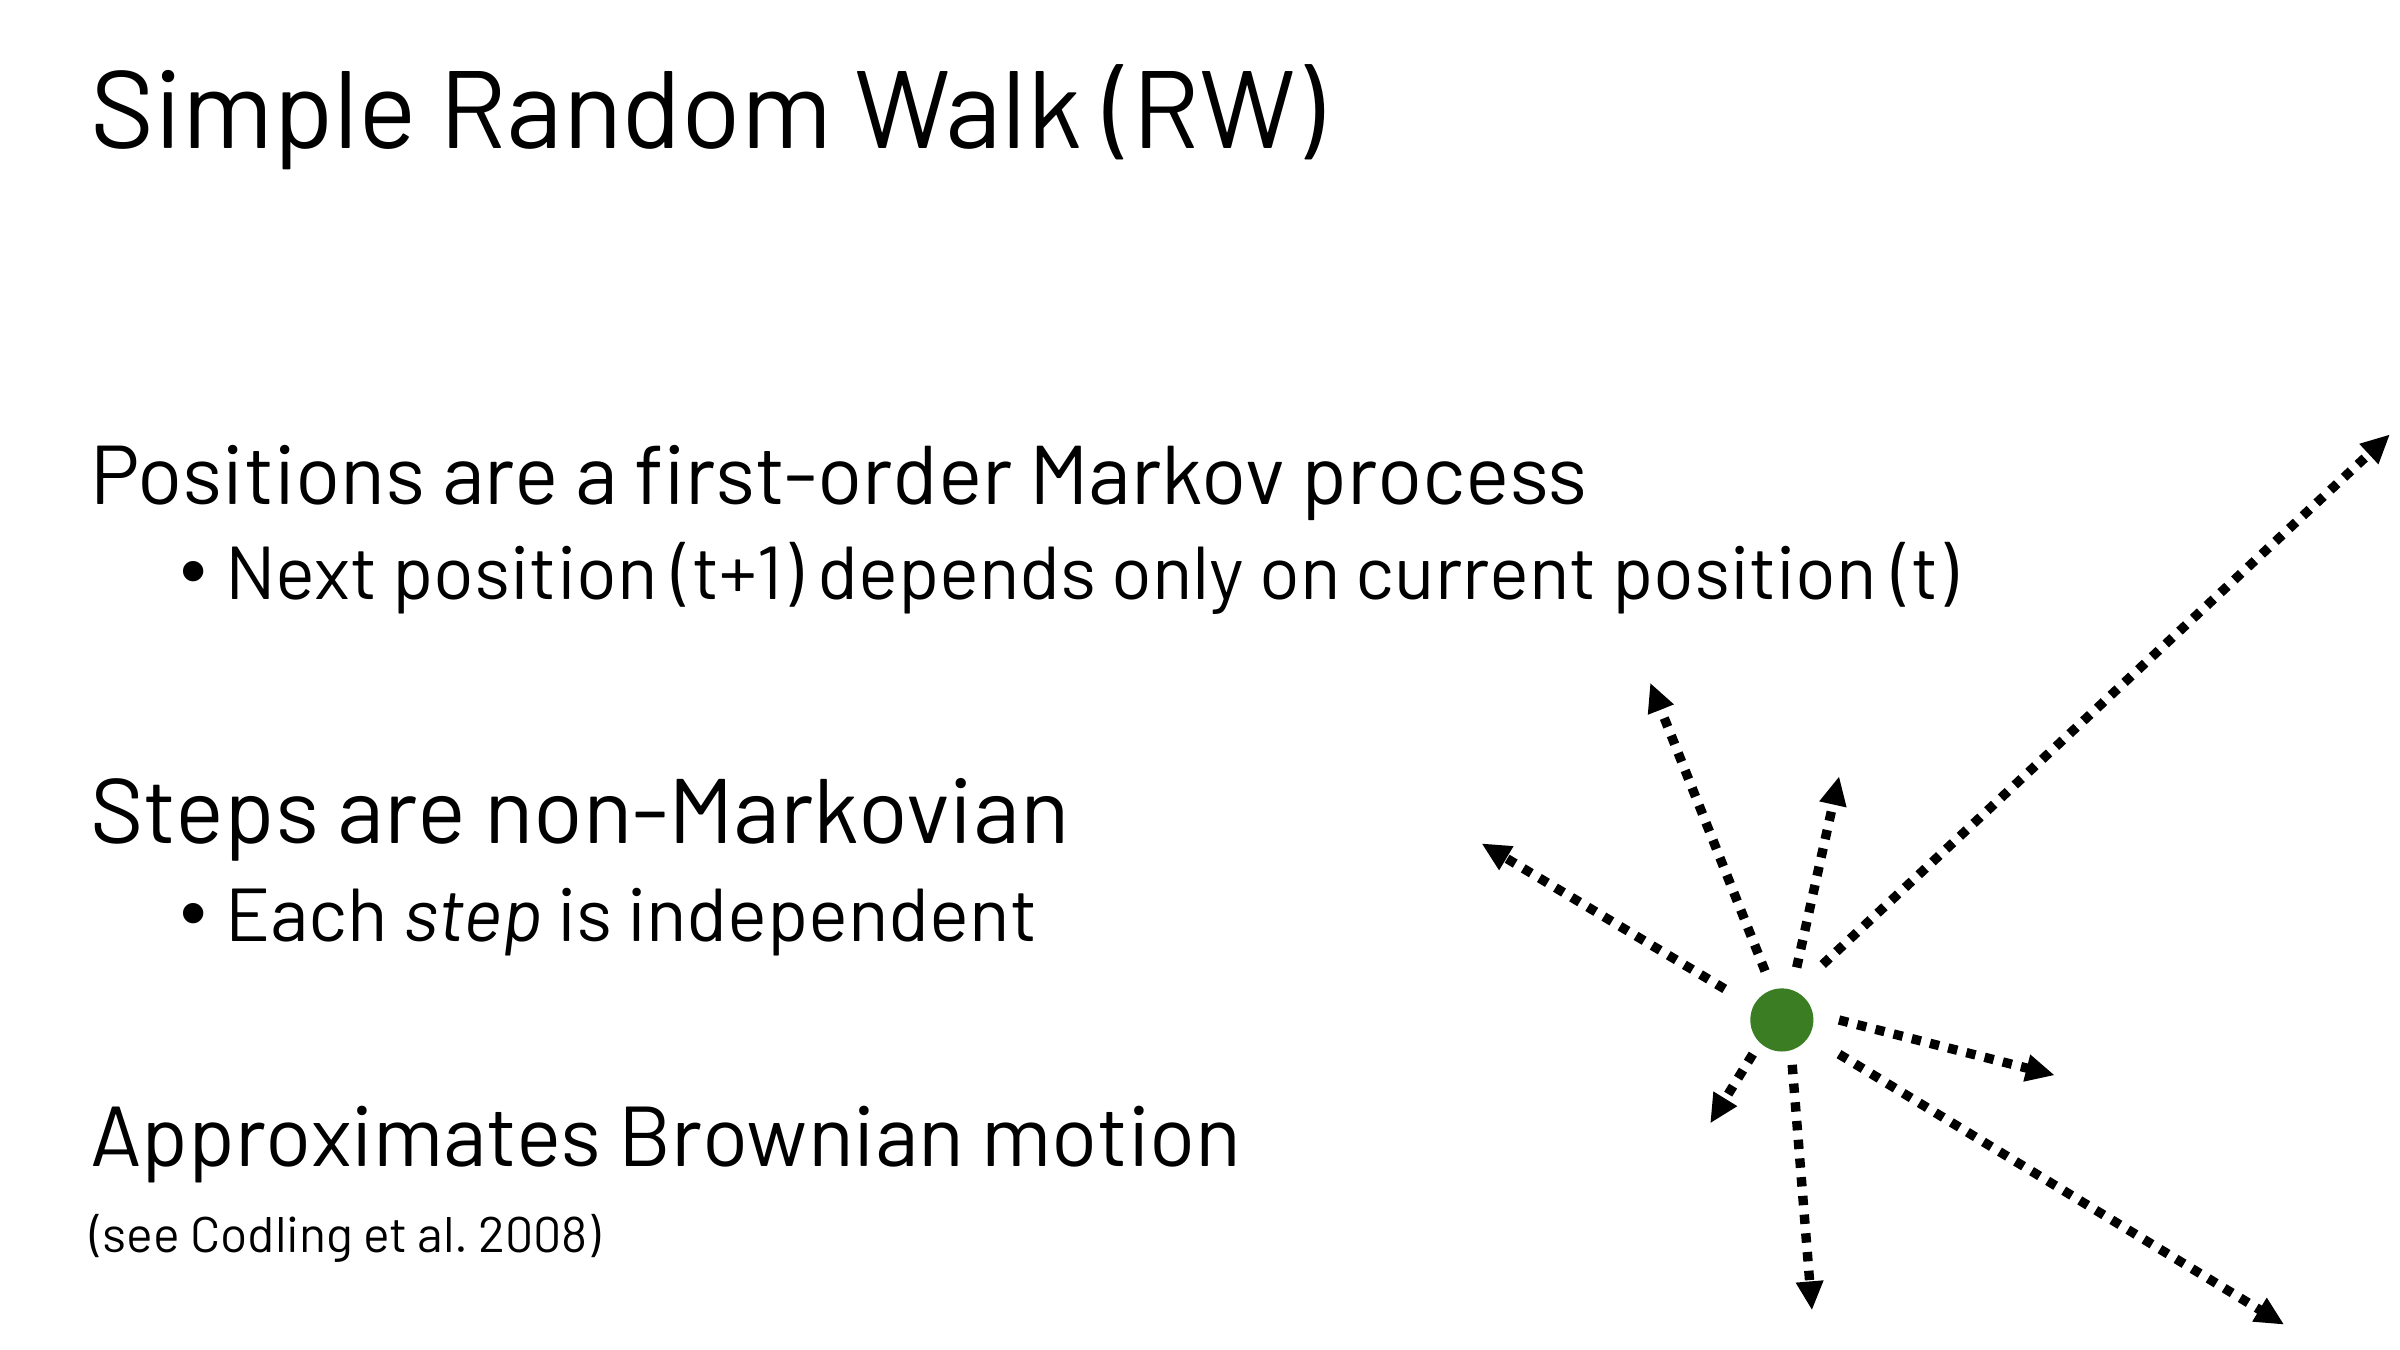

# Simple Random Walk (RW)

Positions are a first-order Markov process
Next position (t+1) depends only on current position (t)

Steps are non-Markovian
Each step is independent

Approximates Brownian motion
(see Codling et al. 2008)